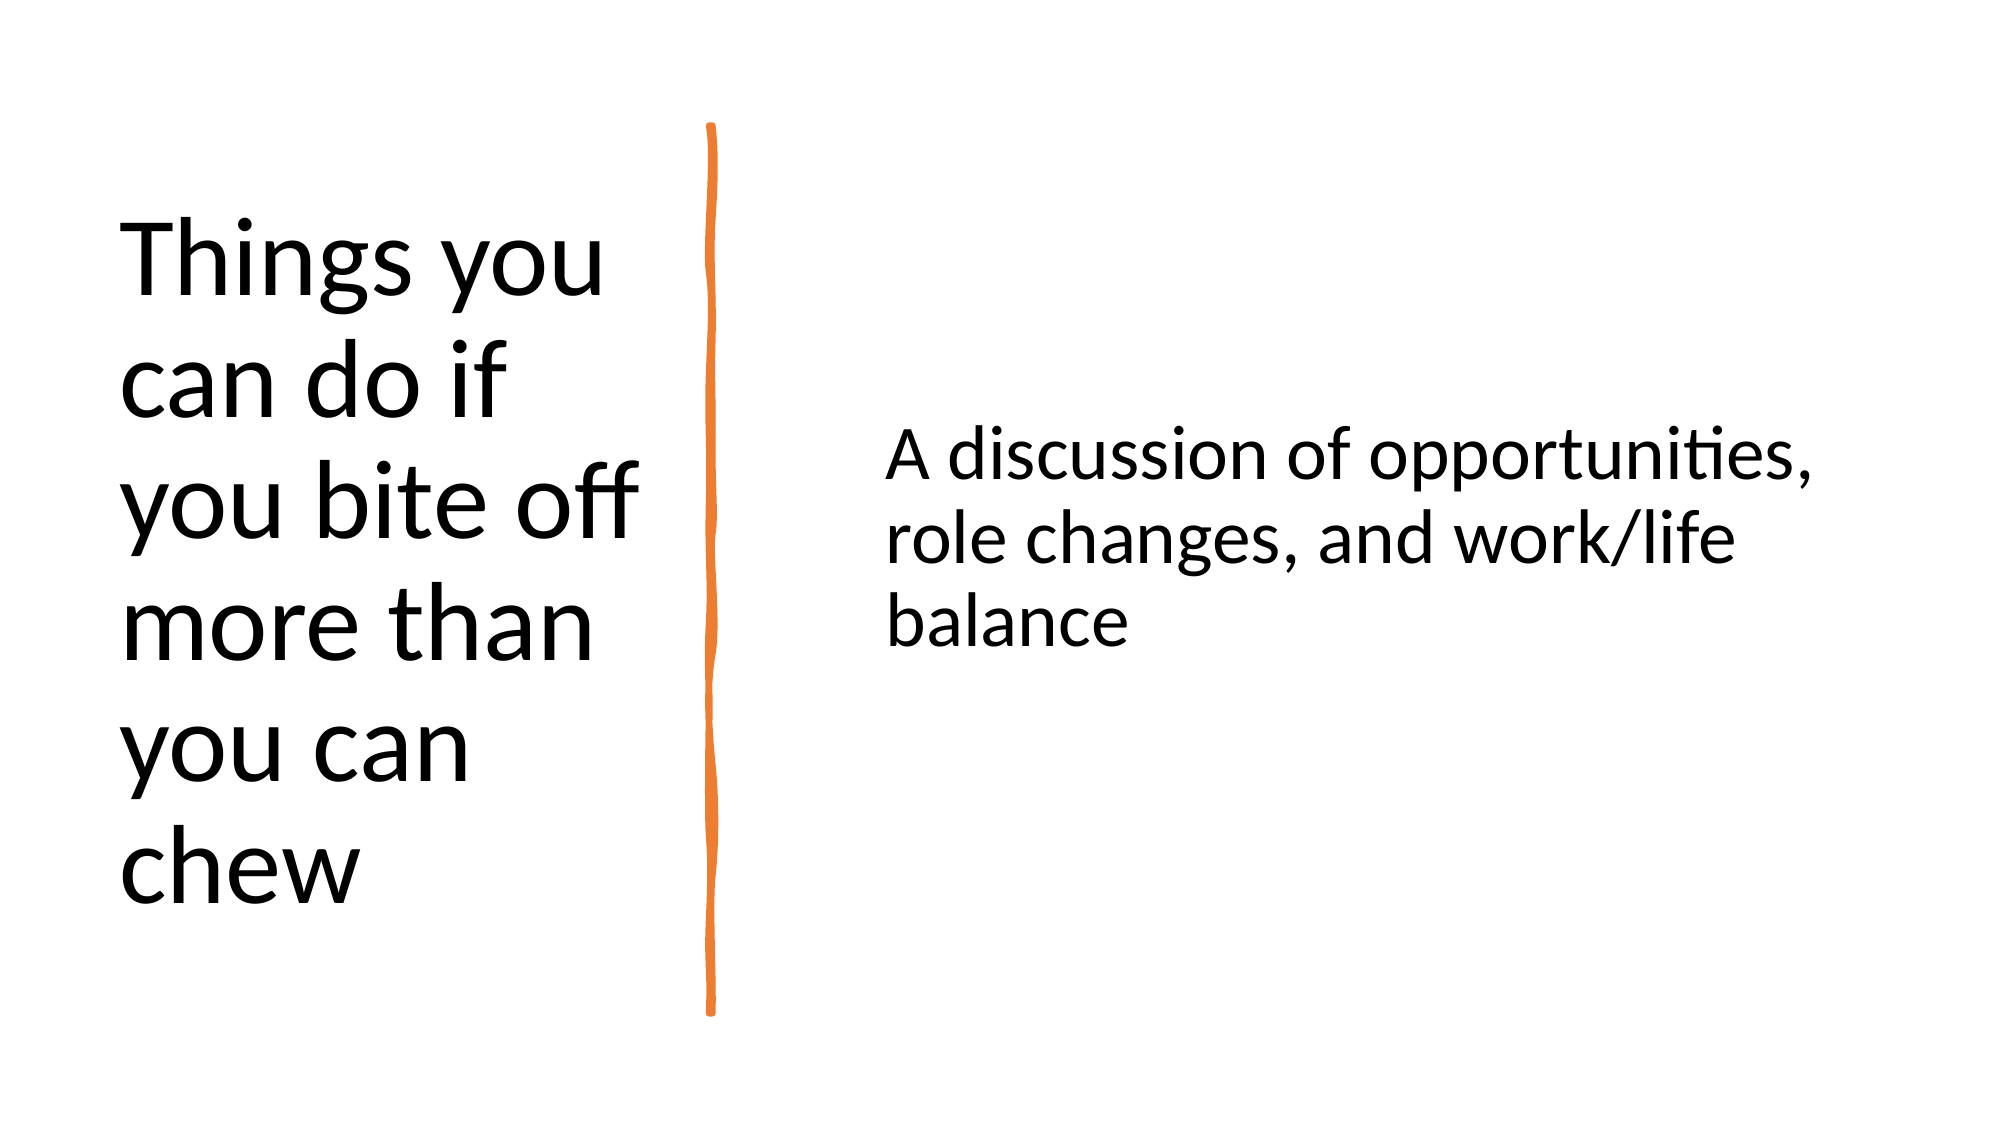

# Things you can do if you bite off more than you can chew
A discussion of opportunities, role changes, and work/life balance